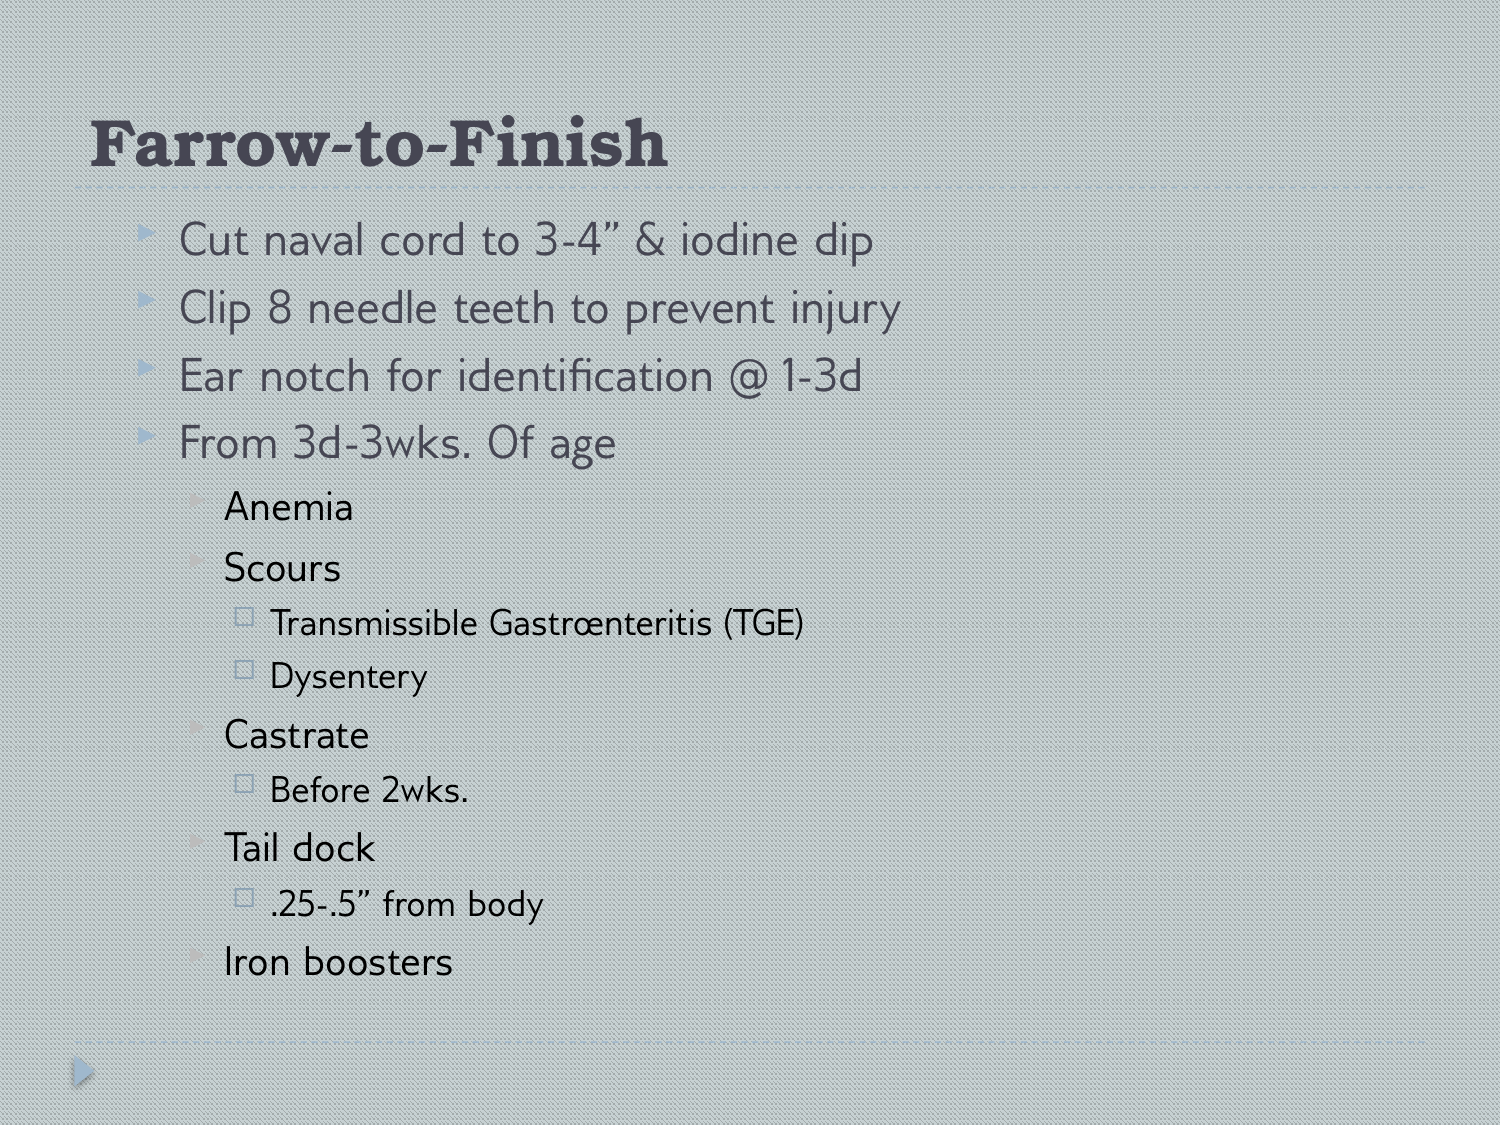

# Farrow-to-Finish
Cut naval cord to 3-4” & iodine dip
Clip 8 needle teeth to prevent injury
Ear notch for identification @ 1-3d
From 3d-3wks. Of age
Anemia
Scours
Transmissible Gastroenteritis (TGE)
Dysentery
Castrate
Before 2wks.
Tail dock
.25-.5” from body
Iron boosters